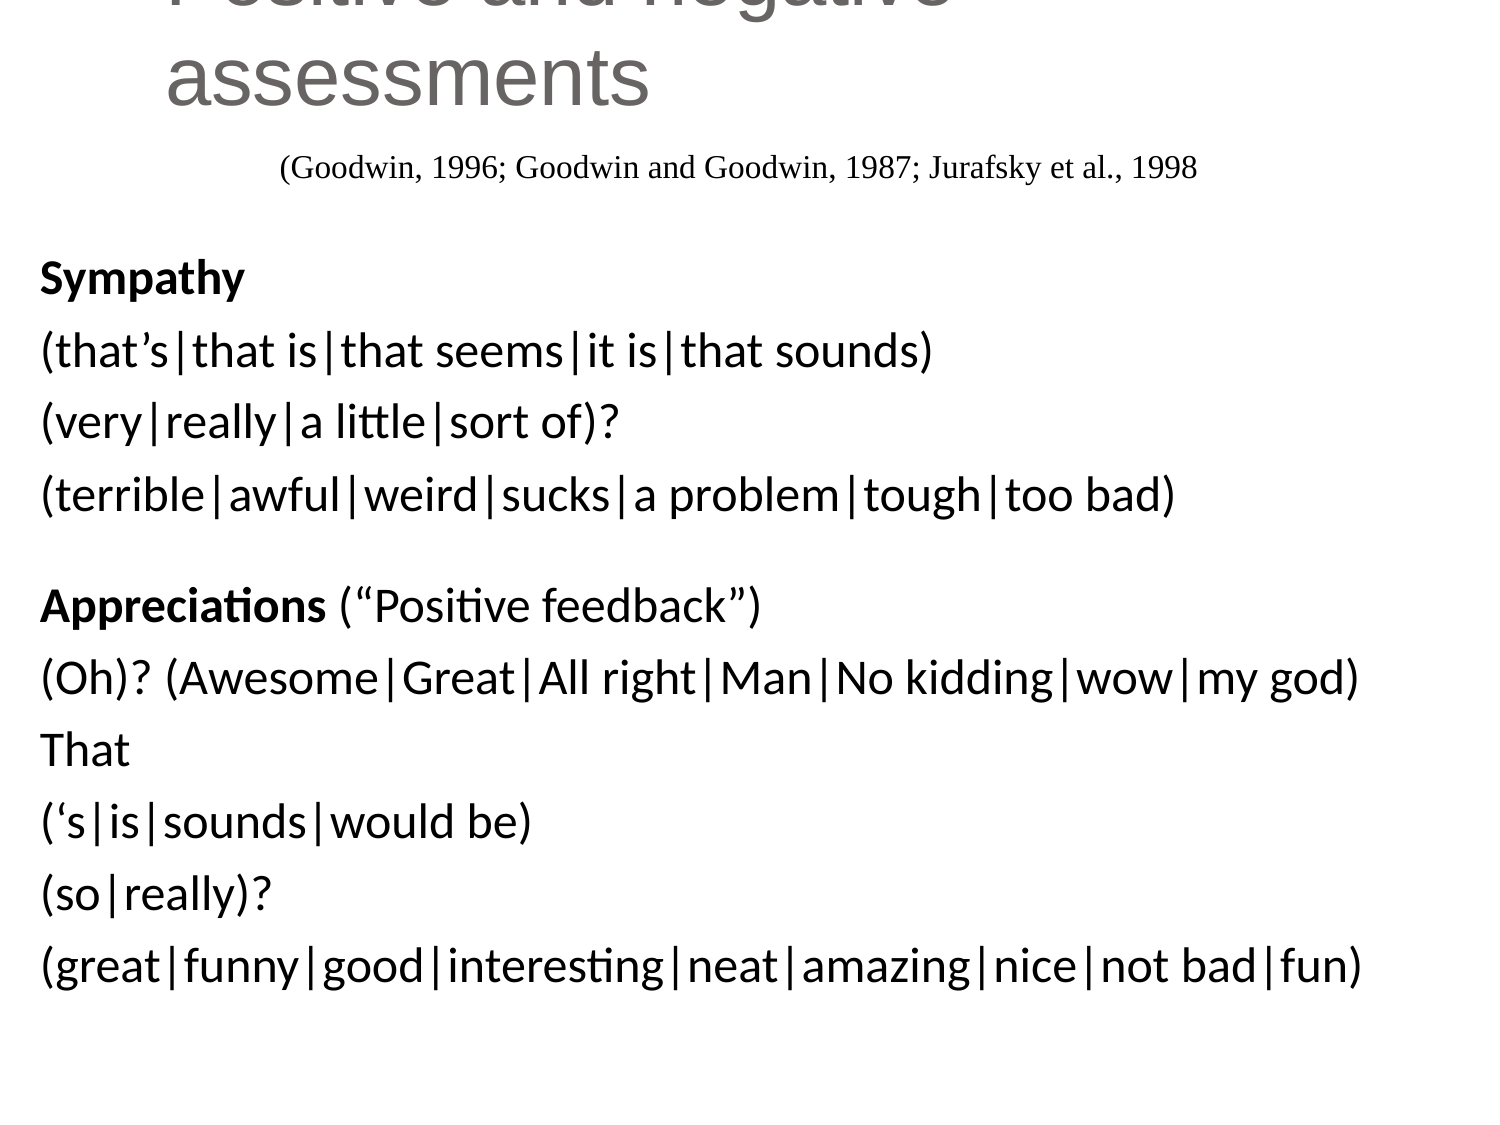

# Positive and negative assessments
(Goodwin, 1996; Goodwin and Goodwin, 1987; Jurafsky et al., 1998
Sympathy
(that’s|that is|that seems|it is|that sounds)
(very|really|a little|sort of)?
(terrible|awful|weird|sucks|a problem|tough|too bad)

Appreciations (“Positive feedback”)
(Oh)? (Awesome|Great|All right|Man|No kidding|wow|my god)
That
(‘s|is|sounds|would be)
(so|really)?
(great|funny|good|interesting|neat|amazing|nice|not bad|fun)